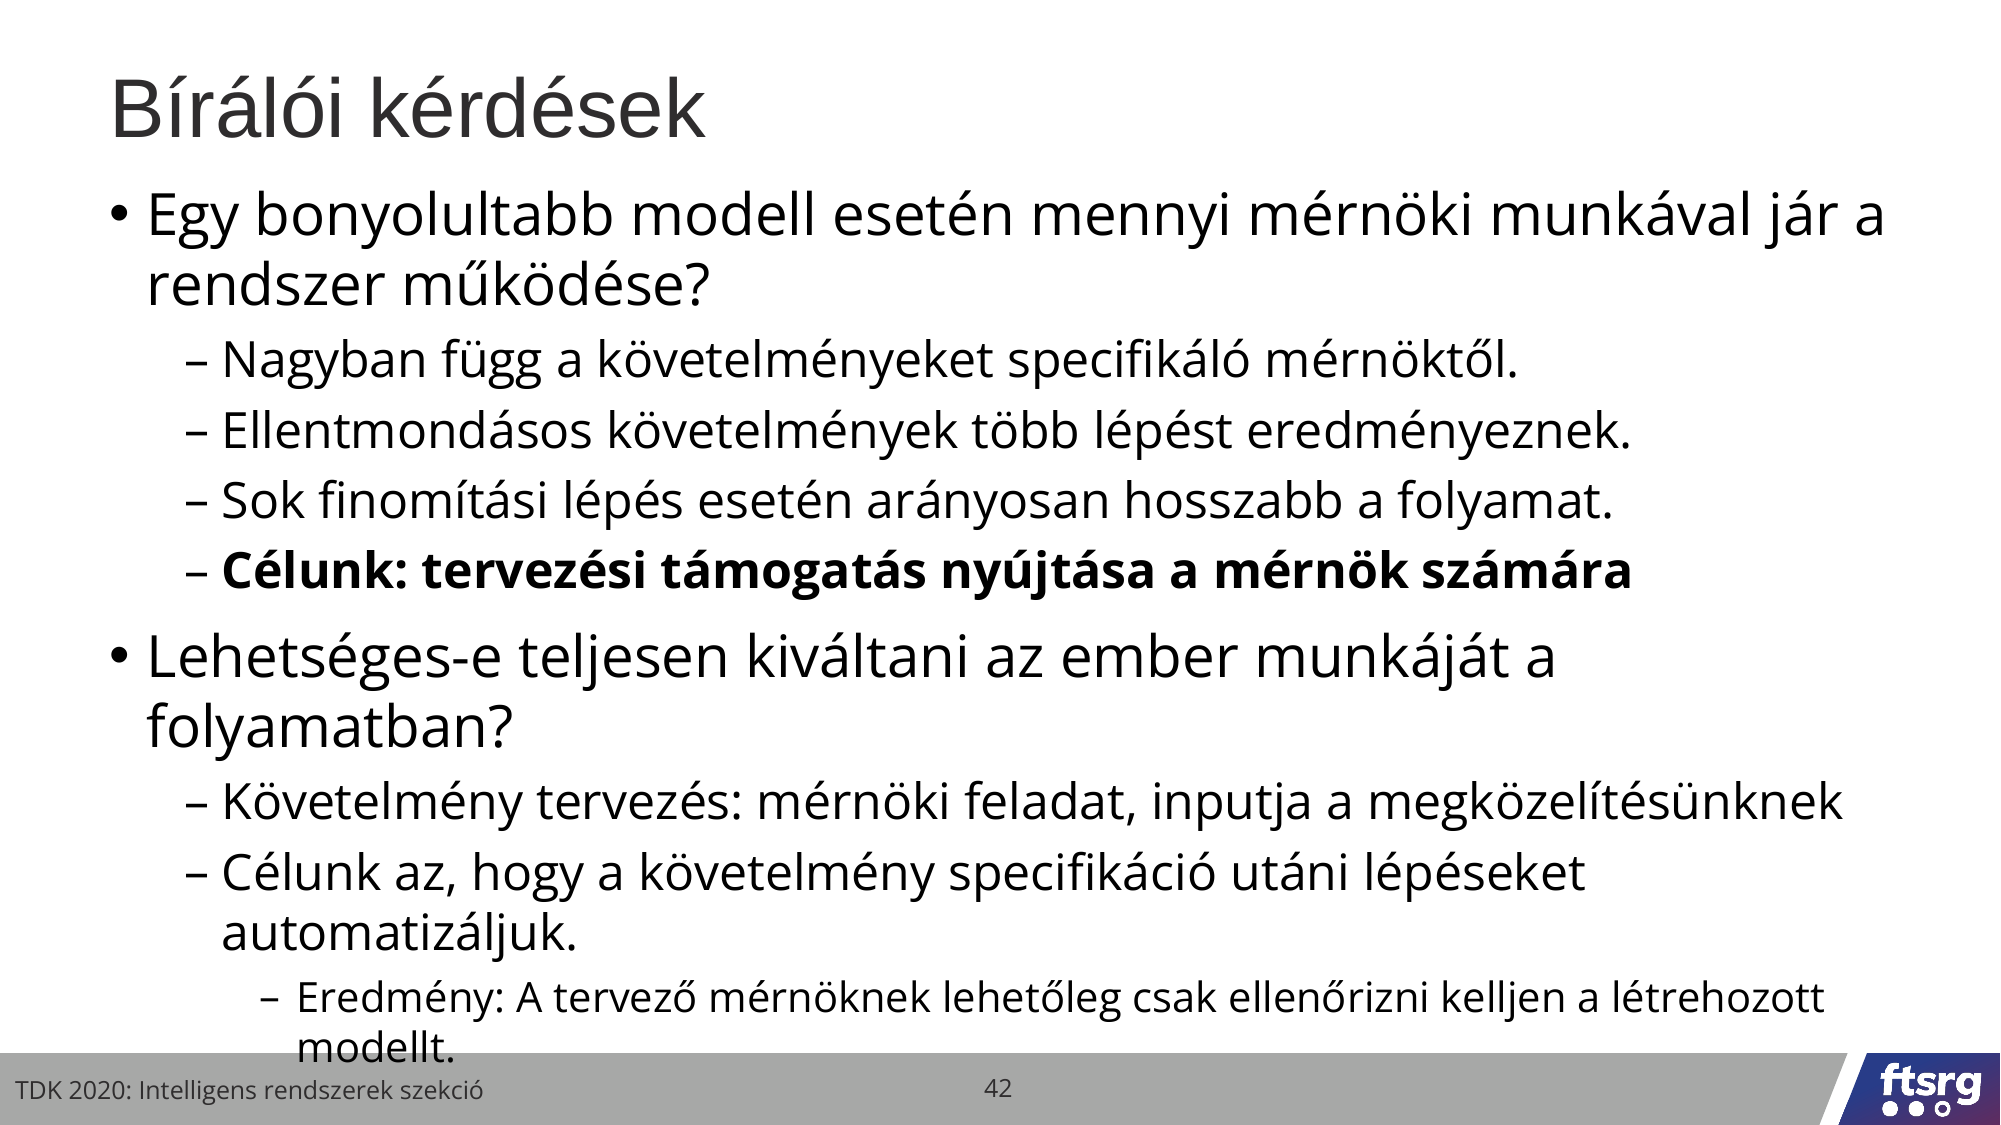

# Bírálói kérdések
Egy bonyolultabb modell esetén mennyi mérnöki munkával jár a rendszer működése?
Nagyban függ a követelményeket specifikáló mérnöktől.
Ellentmondásos követelmények több lépést eredményeznek.
Sok finomítási lépés esetén arányosan hosszabb a folyamat.
Célunk: tervezési támogatás nyújtása a mérnök számára
Lehetséges-e teljesen kiváltani az ember munkáját a folyamatban?
Követelmény tervezés: mérnöki feladat, inputja a megközelítésünknek
Célunk az, hogy a követelmény specifikáció utáni lépéseket automatizáljuk.
Eredmény: A tervező mérnöknek lehetőleg csak ellenőrizni kelljen a létrehozott modellt.
TDK 2020: Intelligens rendszerek szekció
42